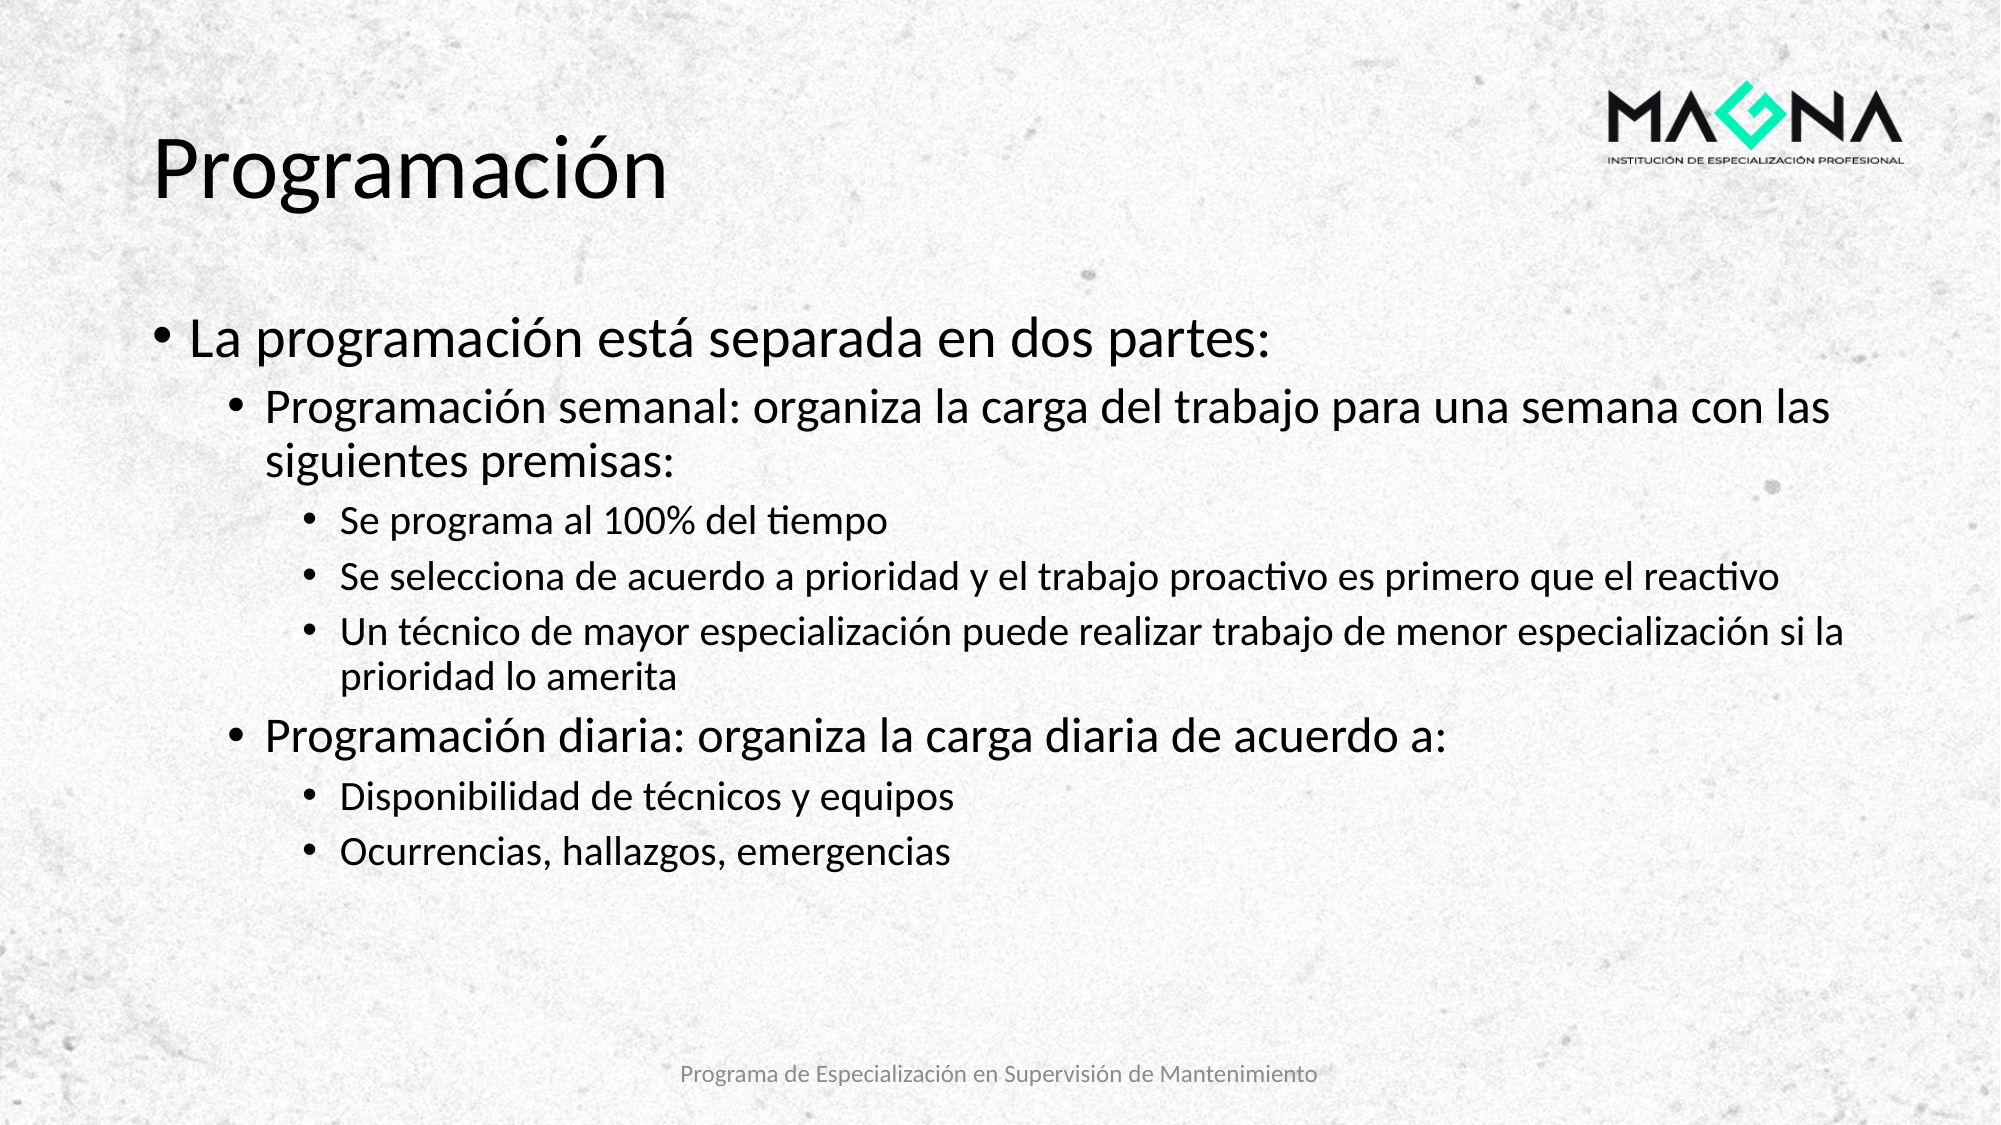

# Programación
La programación está separada en dos partes:
Programación semanal: organiza la carga del trabajo para una semana con las siguientes premisas:
Se programa al 100% del tiempo
Se selecciona de acuerdo a prioridad y el trabajo proactivo es primero que el reactivo
Un técnico de mayor especialización puede realizar trabajo de menor especialización si la prioridad lo amerita
Programación diaria: organiza la carga diaria de acuerdo a:
Disponibilidad de técnicos y equipos
Ocurrencias, hallazgos, emergencias